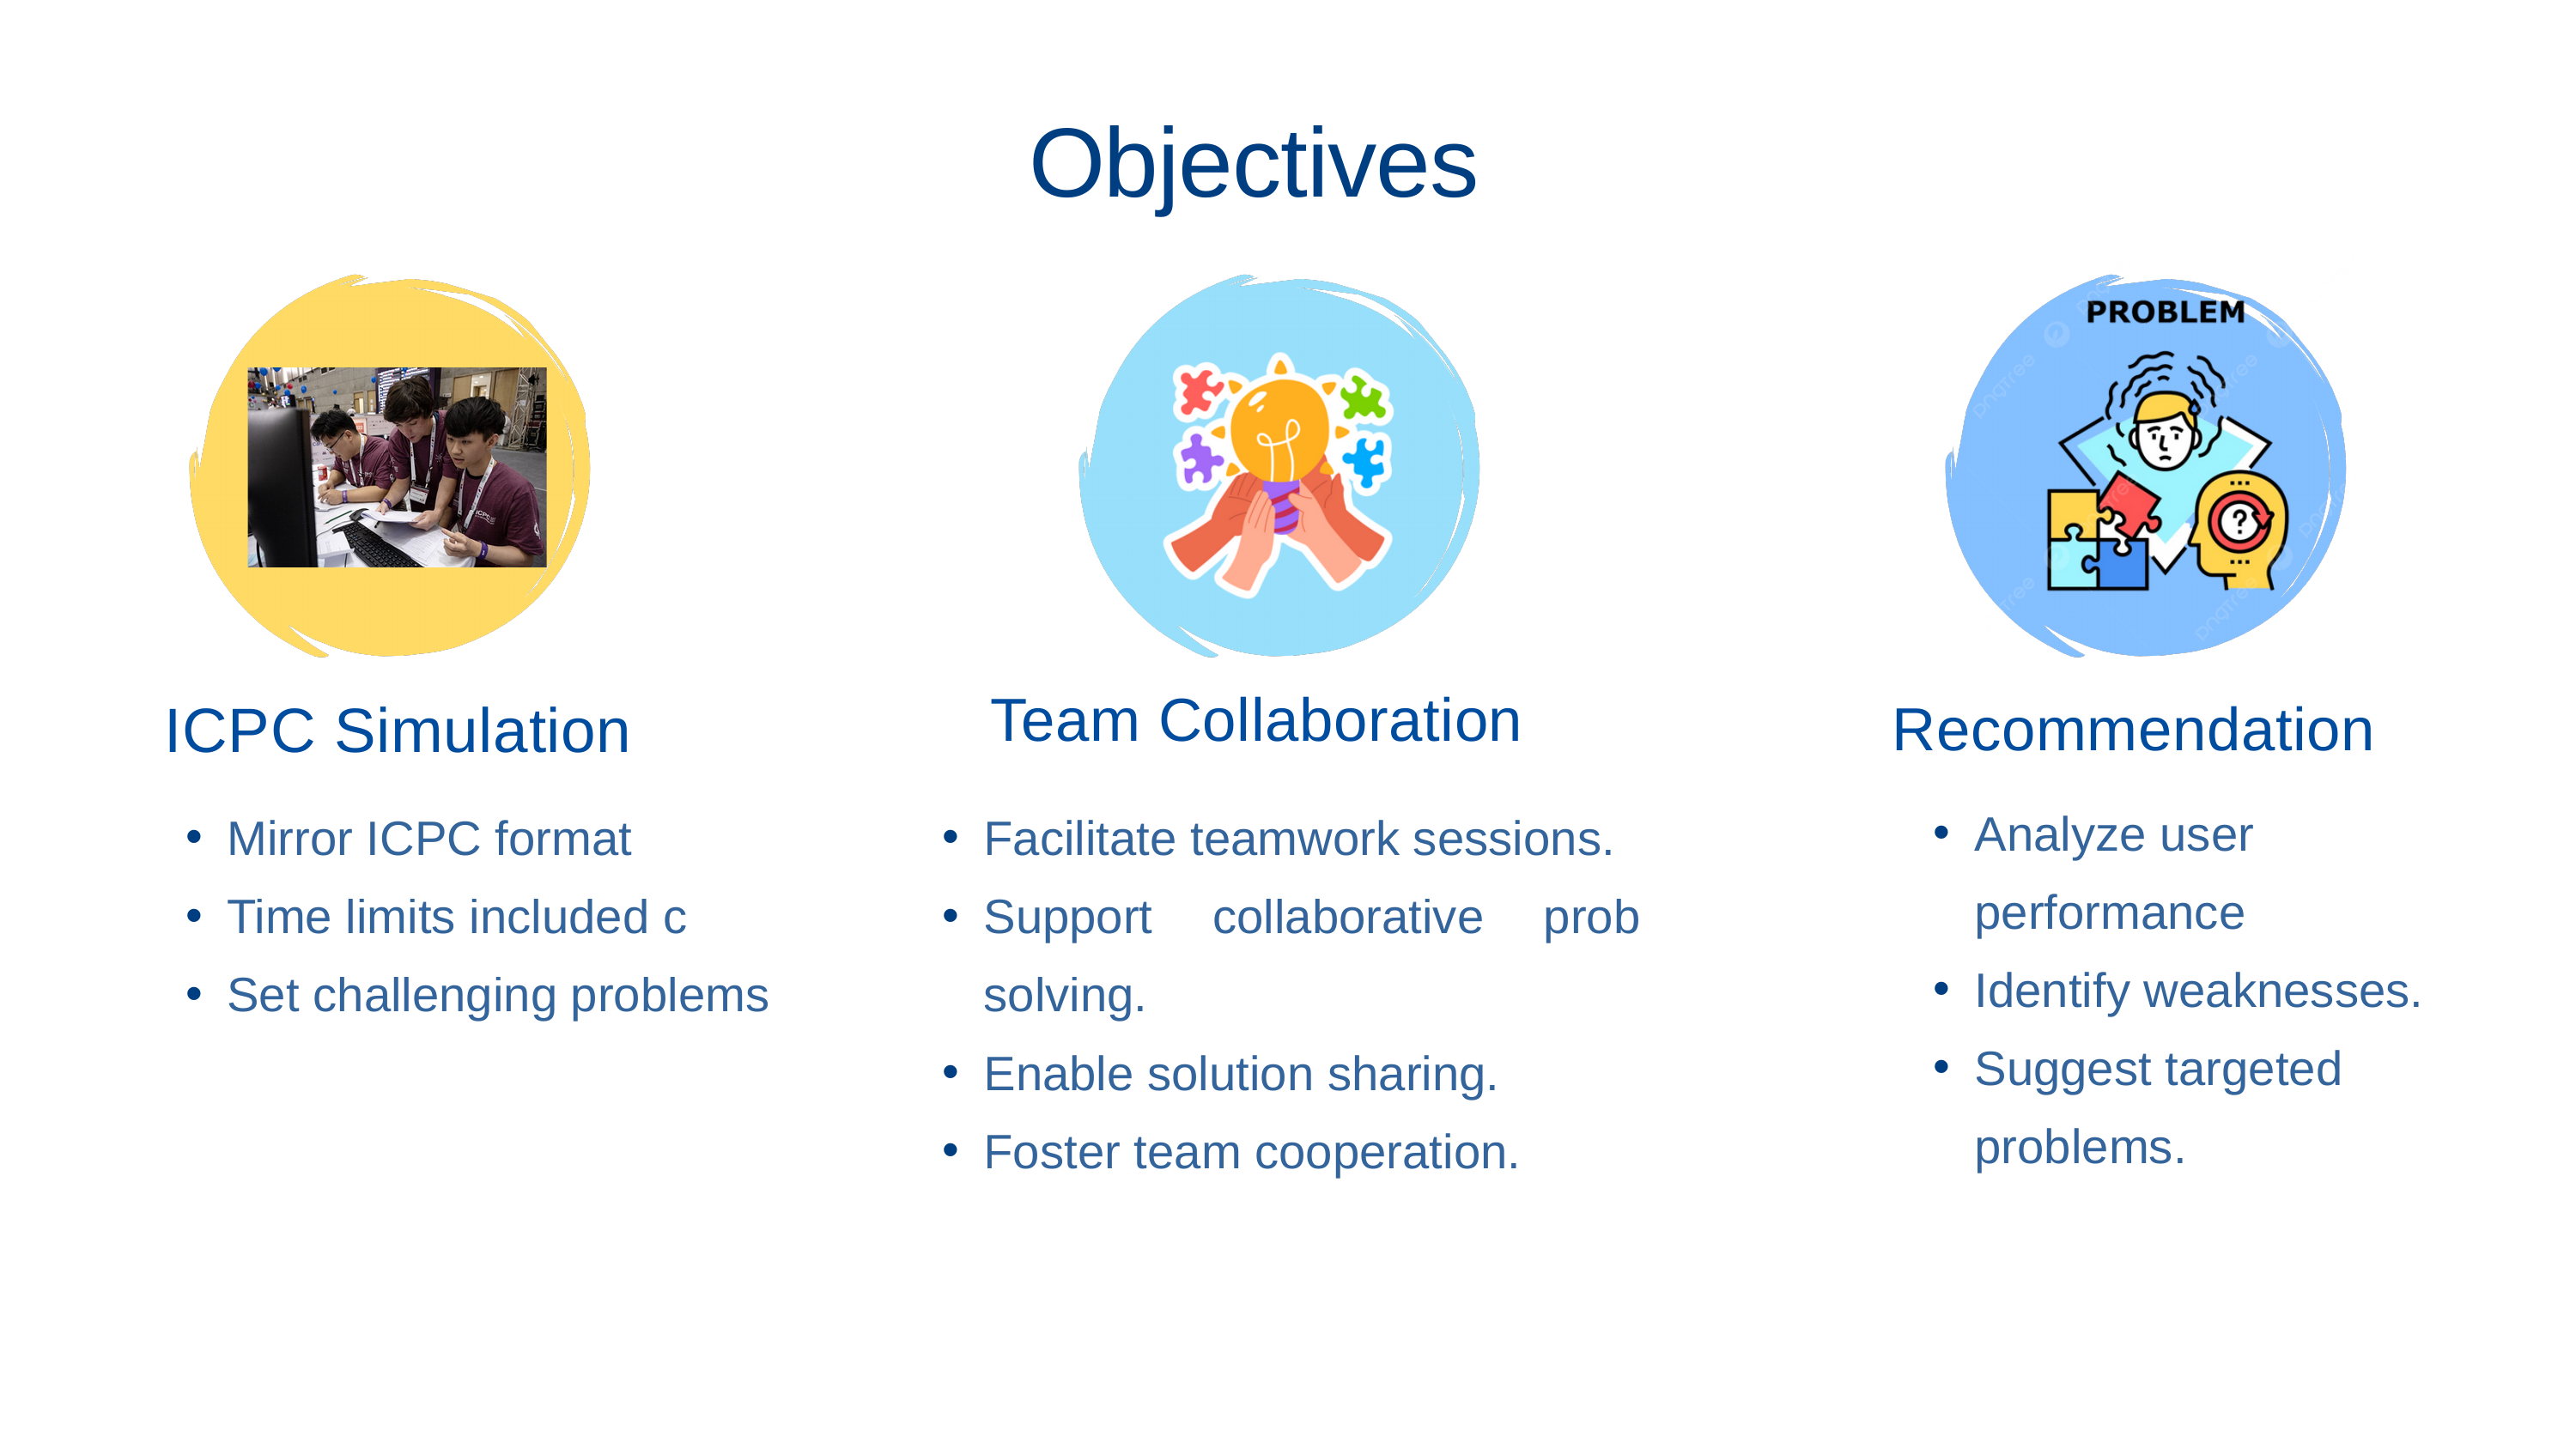

Objectives

Team Collaboration
ICPC Simulation
Recommendation
Analyze user performance
Identify weaknesses.
Suggest targeted problems.
Mirror ICPC format
Time limits included c
Set challenging problems
Facilitate teamwork sessions.
Support collaborative problem-solving.
Enable solution sharing.
Foster team cooperation.